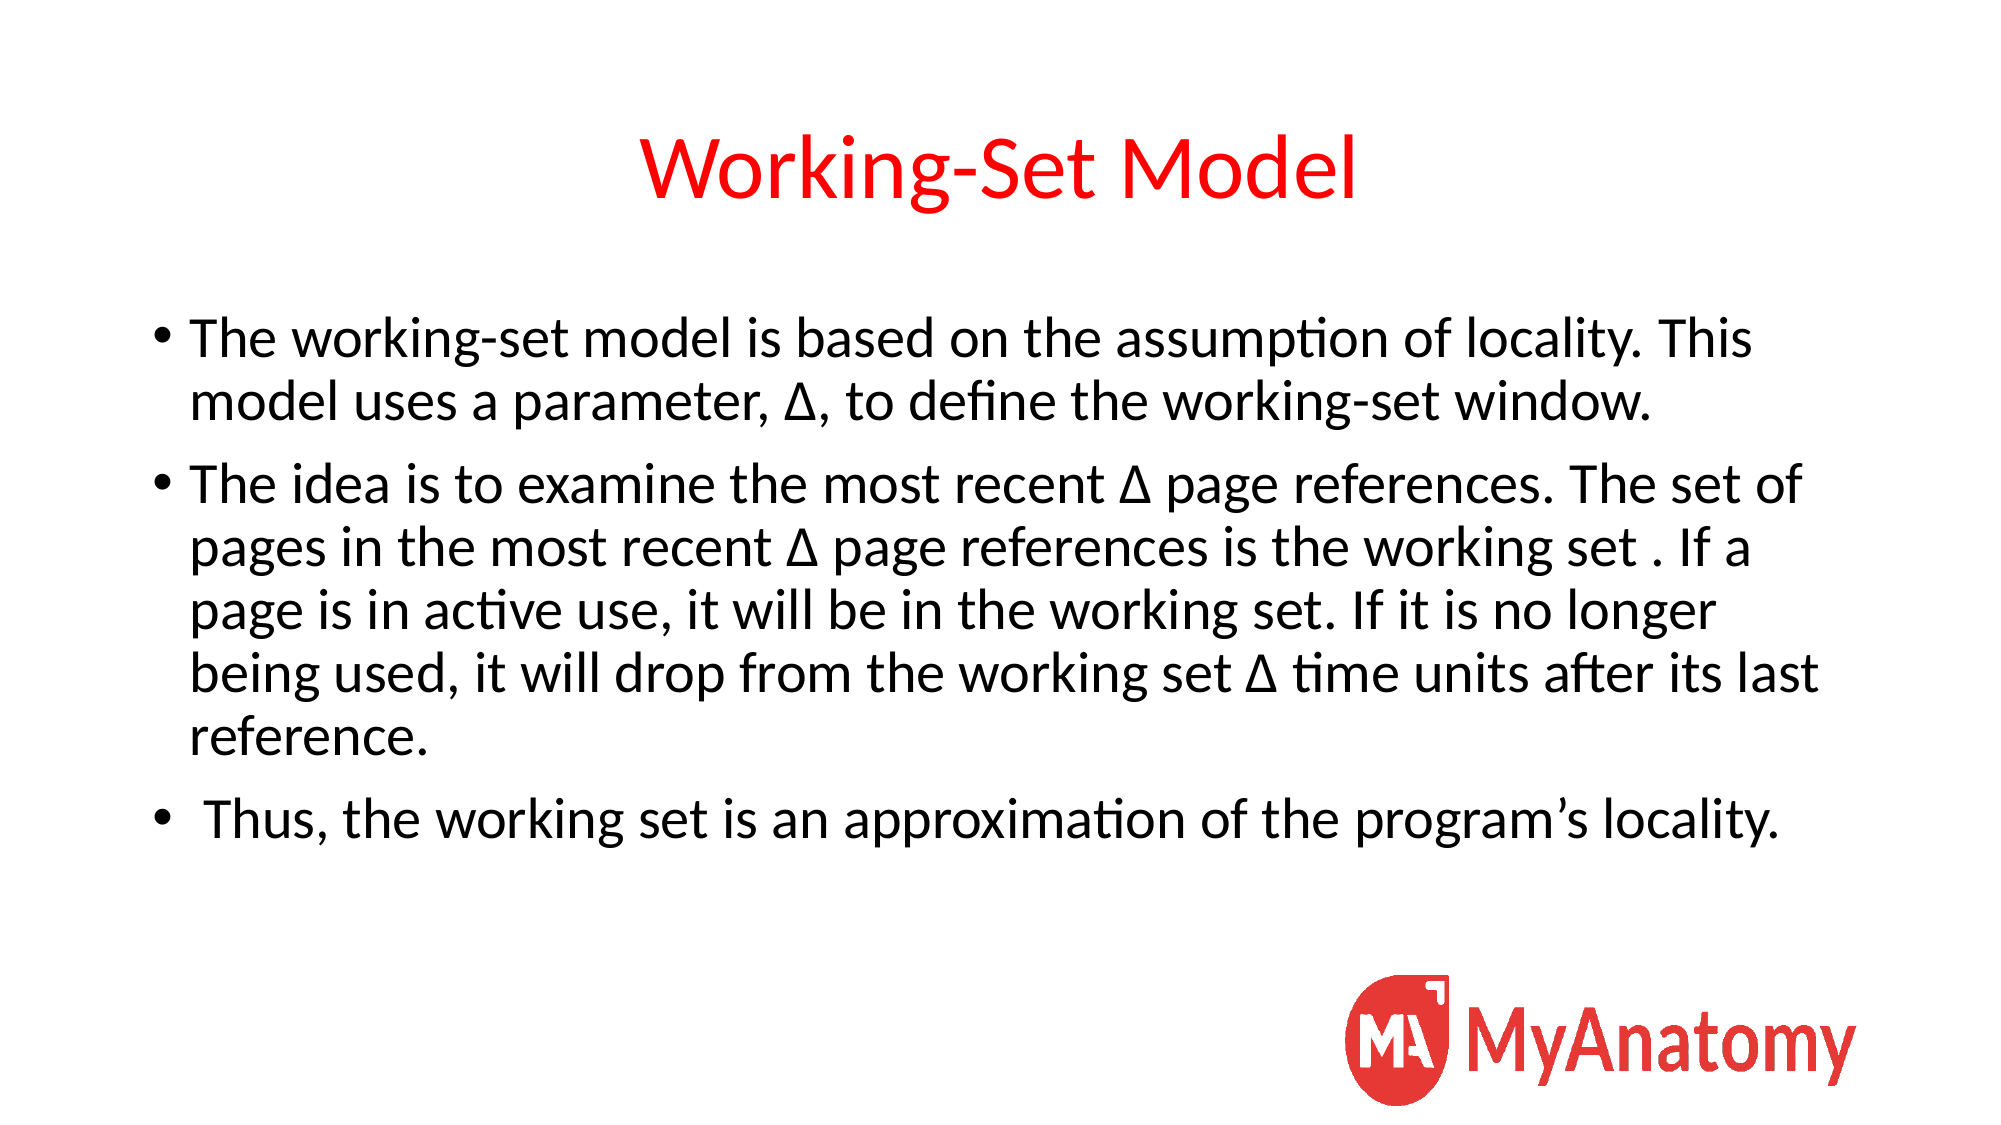

# Working-Set Model
The working-set model is based on the assumption of locality. This model uses a parameter, Δ, to define the working-set window.
The idea is to examine the most recent Δ page references. The set of pages in the most recent Δ page references is the working set . If a page is in active use, it will be in the working set. If it is no longer being used, it will drop from the working set Δ time units after its last reference.
 Thus, the working set is an approximation of the program’s locality.